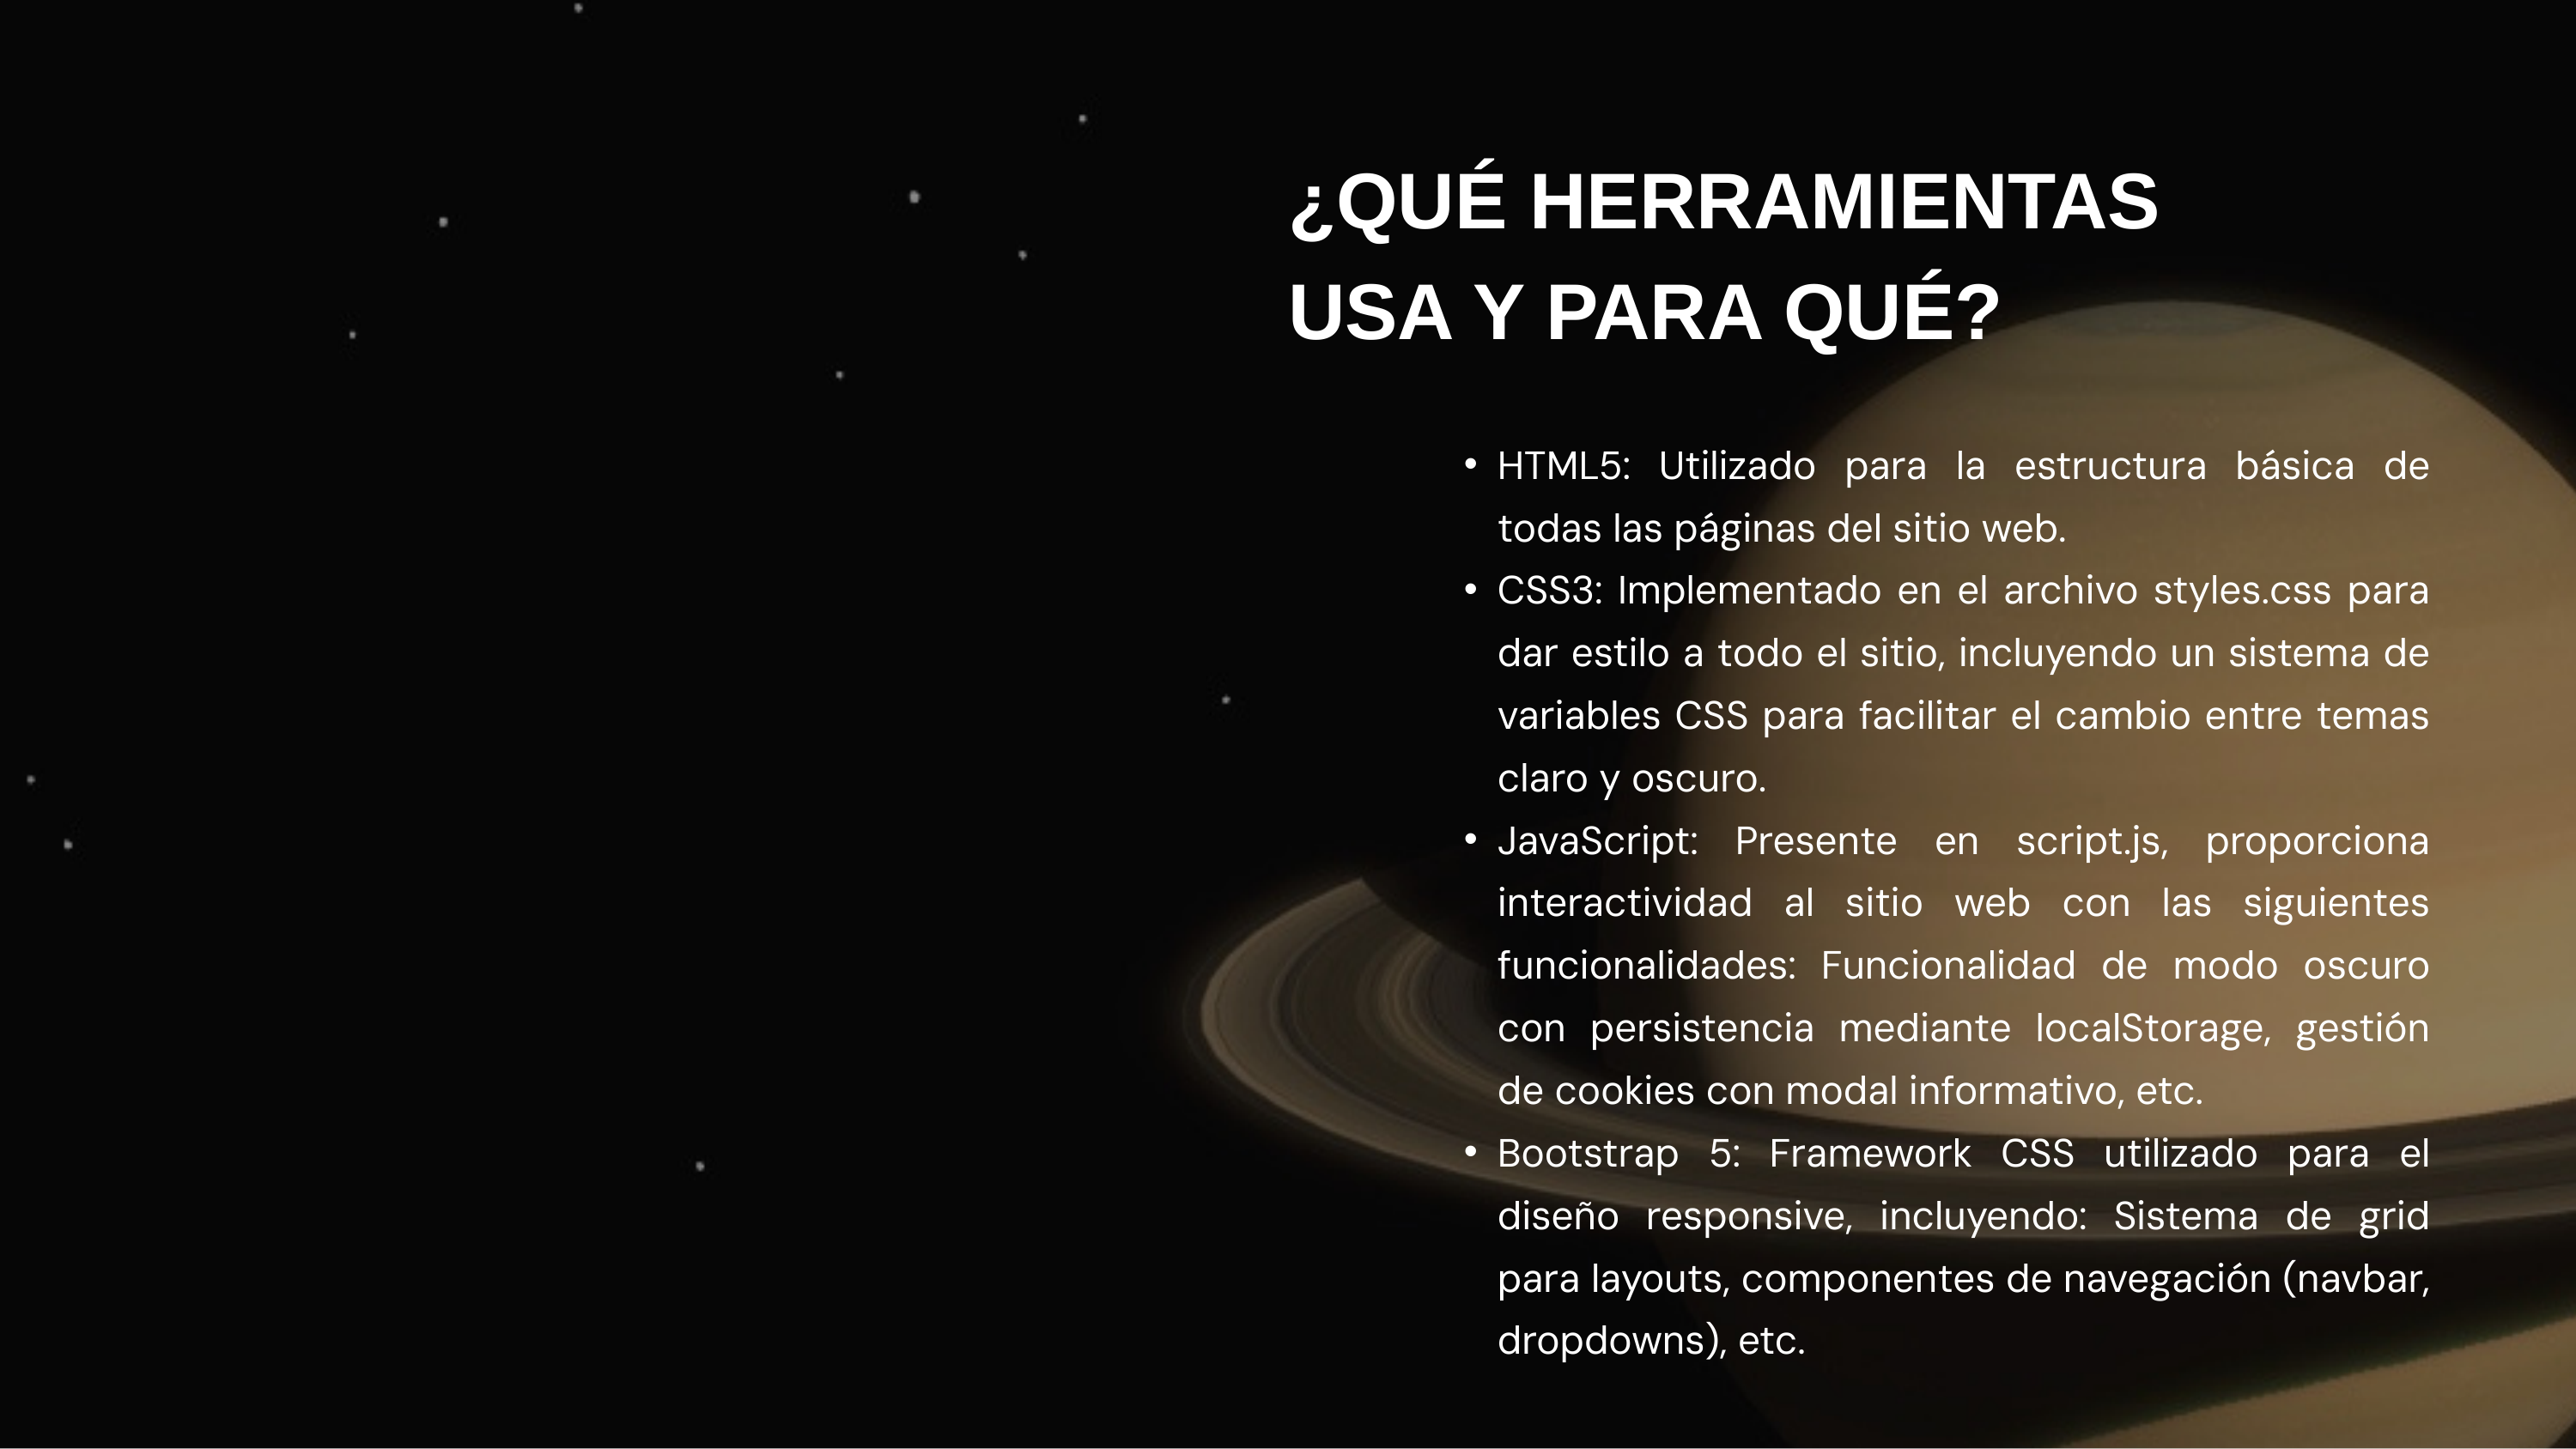

¿QUÉ HERRAMIENTAS USA Y PARA QUÉ?
HTML5: Utilizado para la estructura básica de todas las páginas del sitio web.
CSS3: Implementado en el archivo styles.css para dar estilo a todo el sitio, incluyendo un sistema de variables CSS para facilitar el cambio entre temas claro y oscuro.
JavaScript: Presente en script.js, proporciona interactividad al sitio web con las siguientes funcionalidades: Funcionalidad de modo oscuro con persistencia mediante localStorage, gestión de cookies con modal informativo, etc.
Bootstrap 5: Framework CSS utilizado para el diseño responsive, incluyendo: Sistema de grid para layouts, componentes de navegación (navbar, dropdowns), etc.